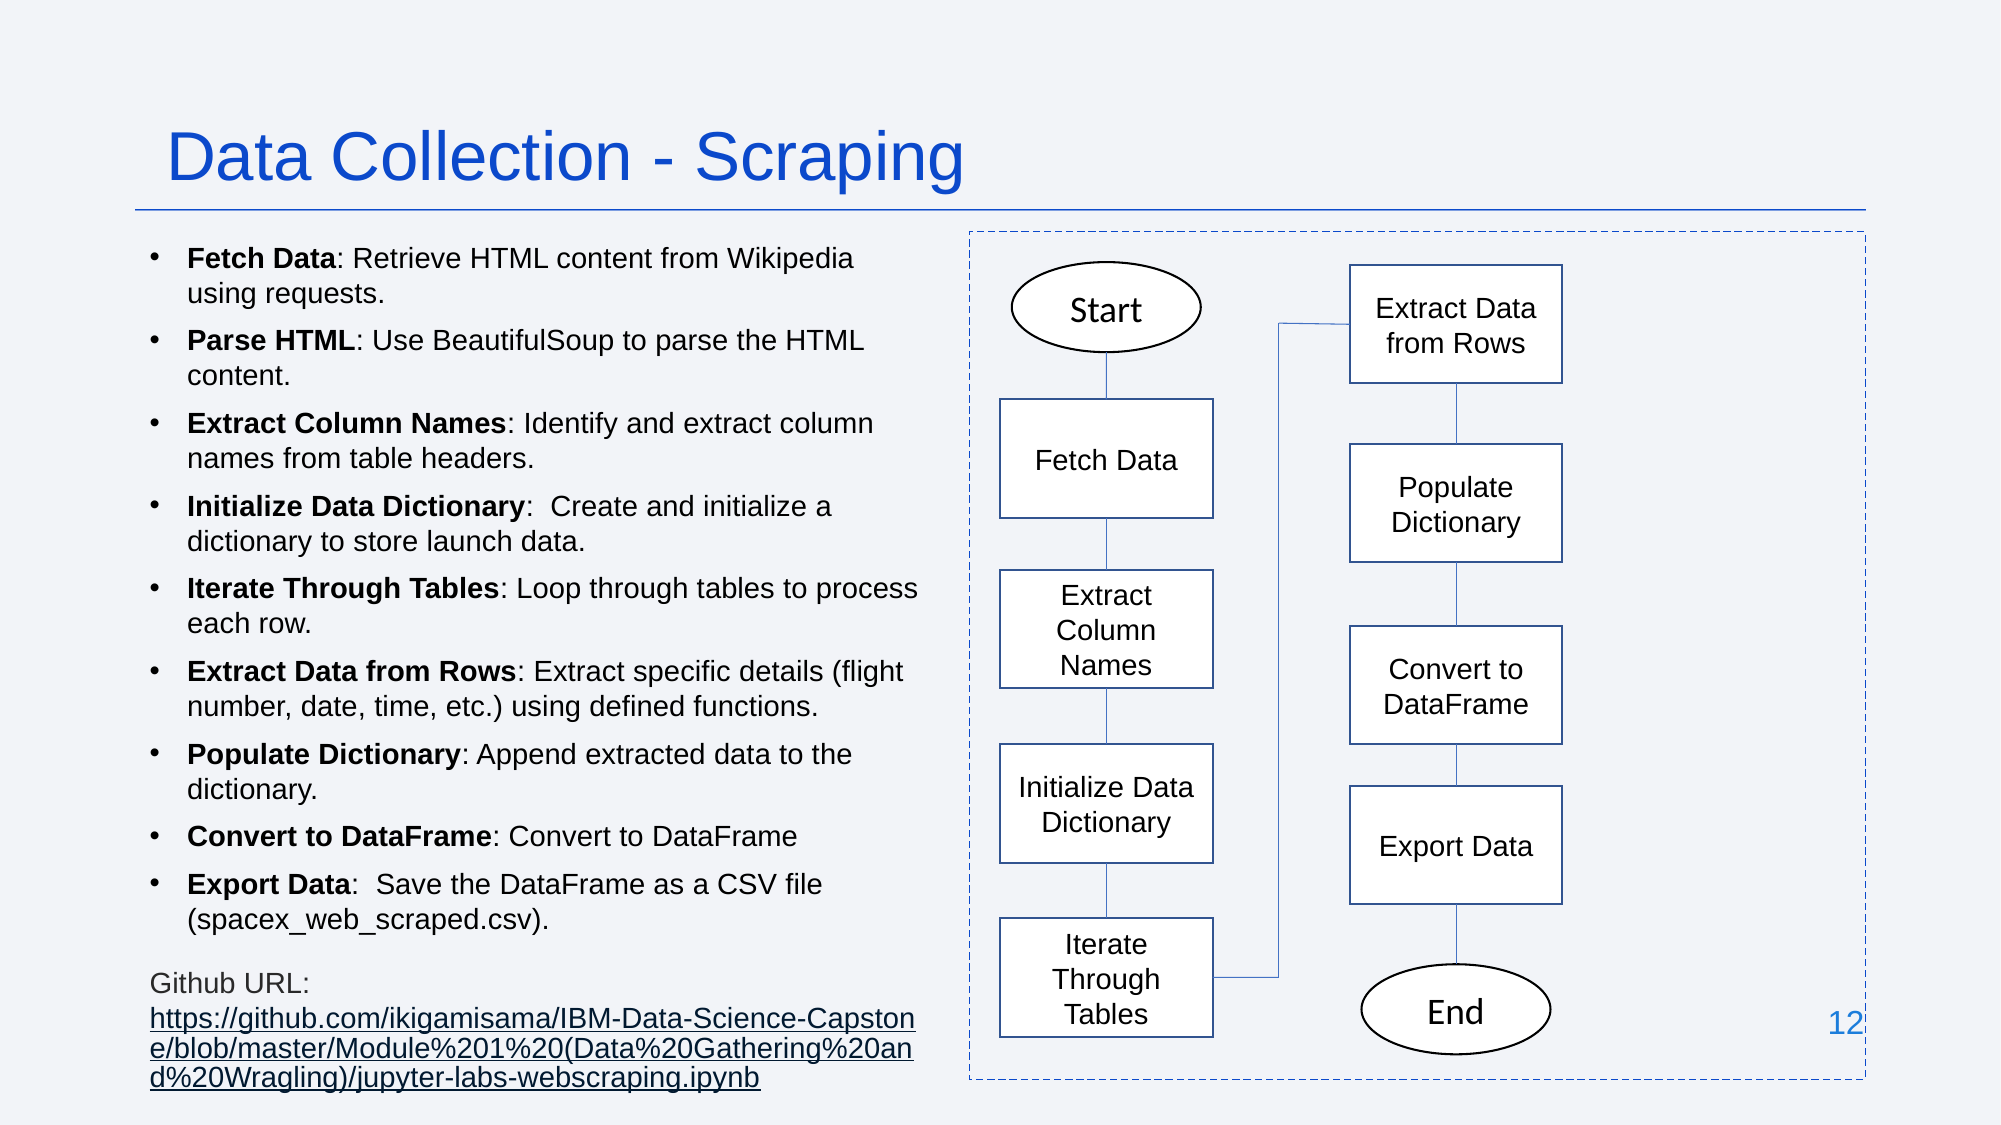

Data Collection - Scraping
Fetch Data: Retrieve HTML content from Wikipedia using requests.
Parse HTML: Use BeautifulSoup to parse the HTML content.
Extract Column Names: Identify and extract column names from table headers.
Initialize Data Dictionary:  Create and initialize a dictionary to store launch data.
Iterate Through Tables: Loop through tables to process each row.
Extract Data from Rows: Extract specific details (flight number, date, time, etc.) using defined functions.
Populate Dictionary: Append extracted data to the dictionary.
Convert to DataFrame: Convert to DataFrame
Export Data:  Save the DataFrame as a CSV file (spacex_web_scraped.csv).
Github URL:https://github.com/ikigamisama/IBM-Data-Science-Capstone/blob/master/Module%201%20(Data%20Gathering%20and%20Wragling)/jupyter-labs-webscraping.ipynb

Start
Extract Data from Rows
Fetch Data
Populate Dictionary
Extract Column Names
Convert to DataFrame
Initialize Data Dictionary
Export Data
Iterate Through Tables
End
12